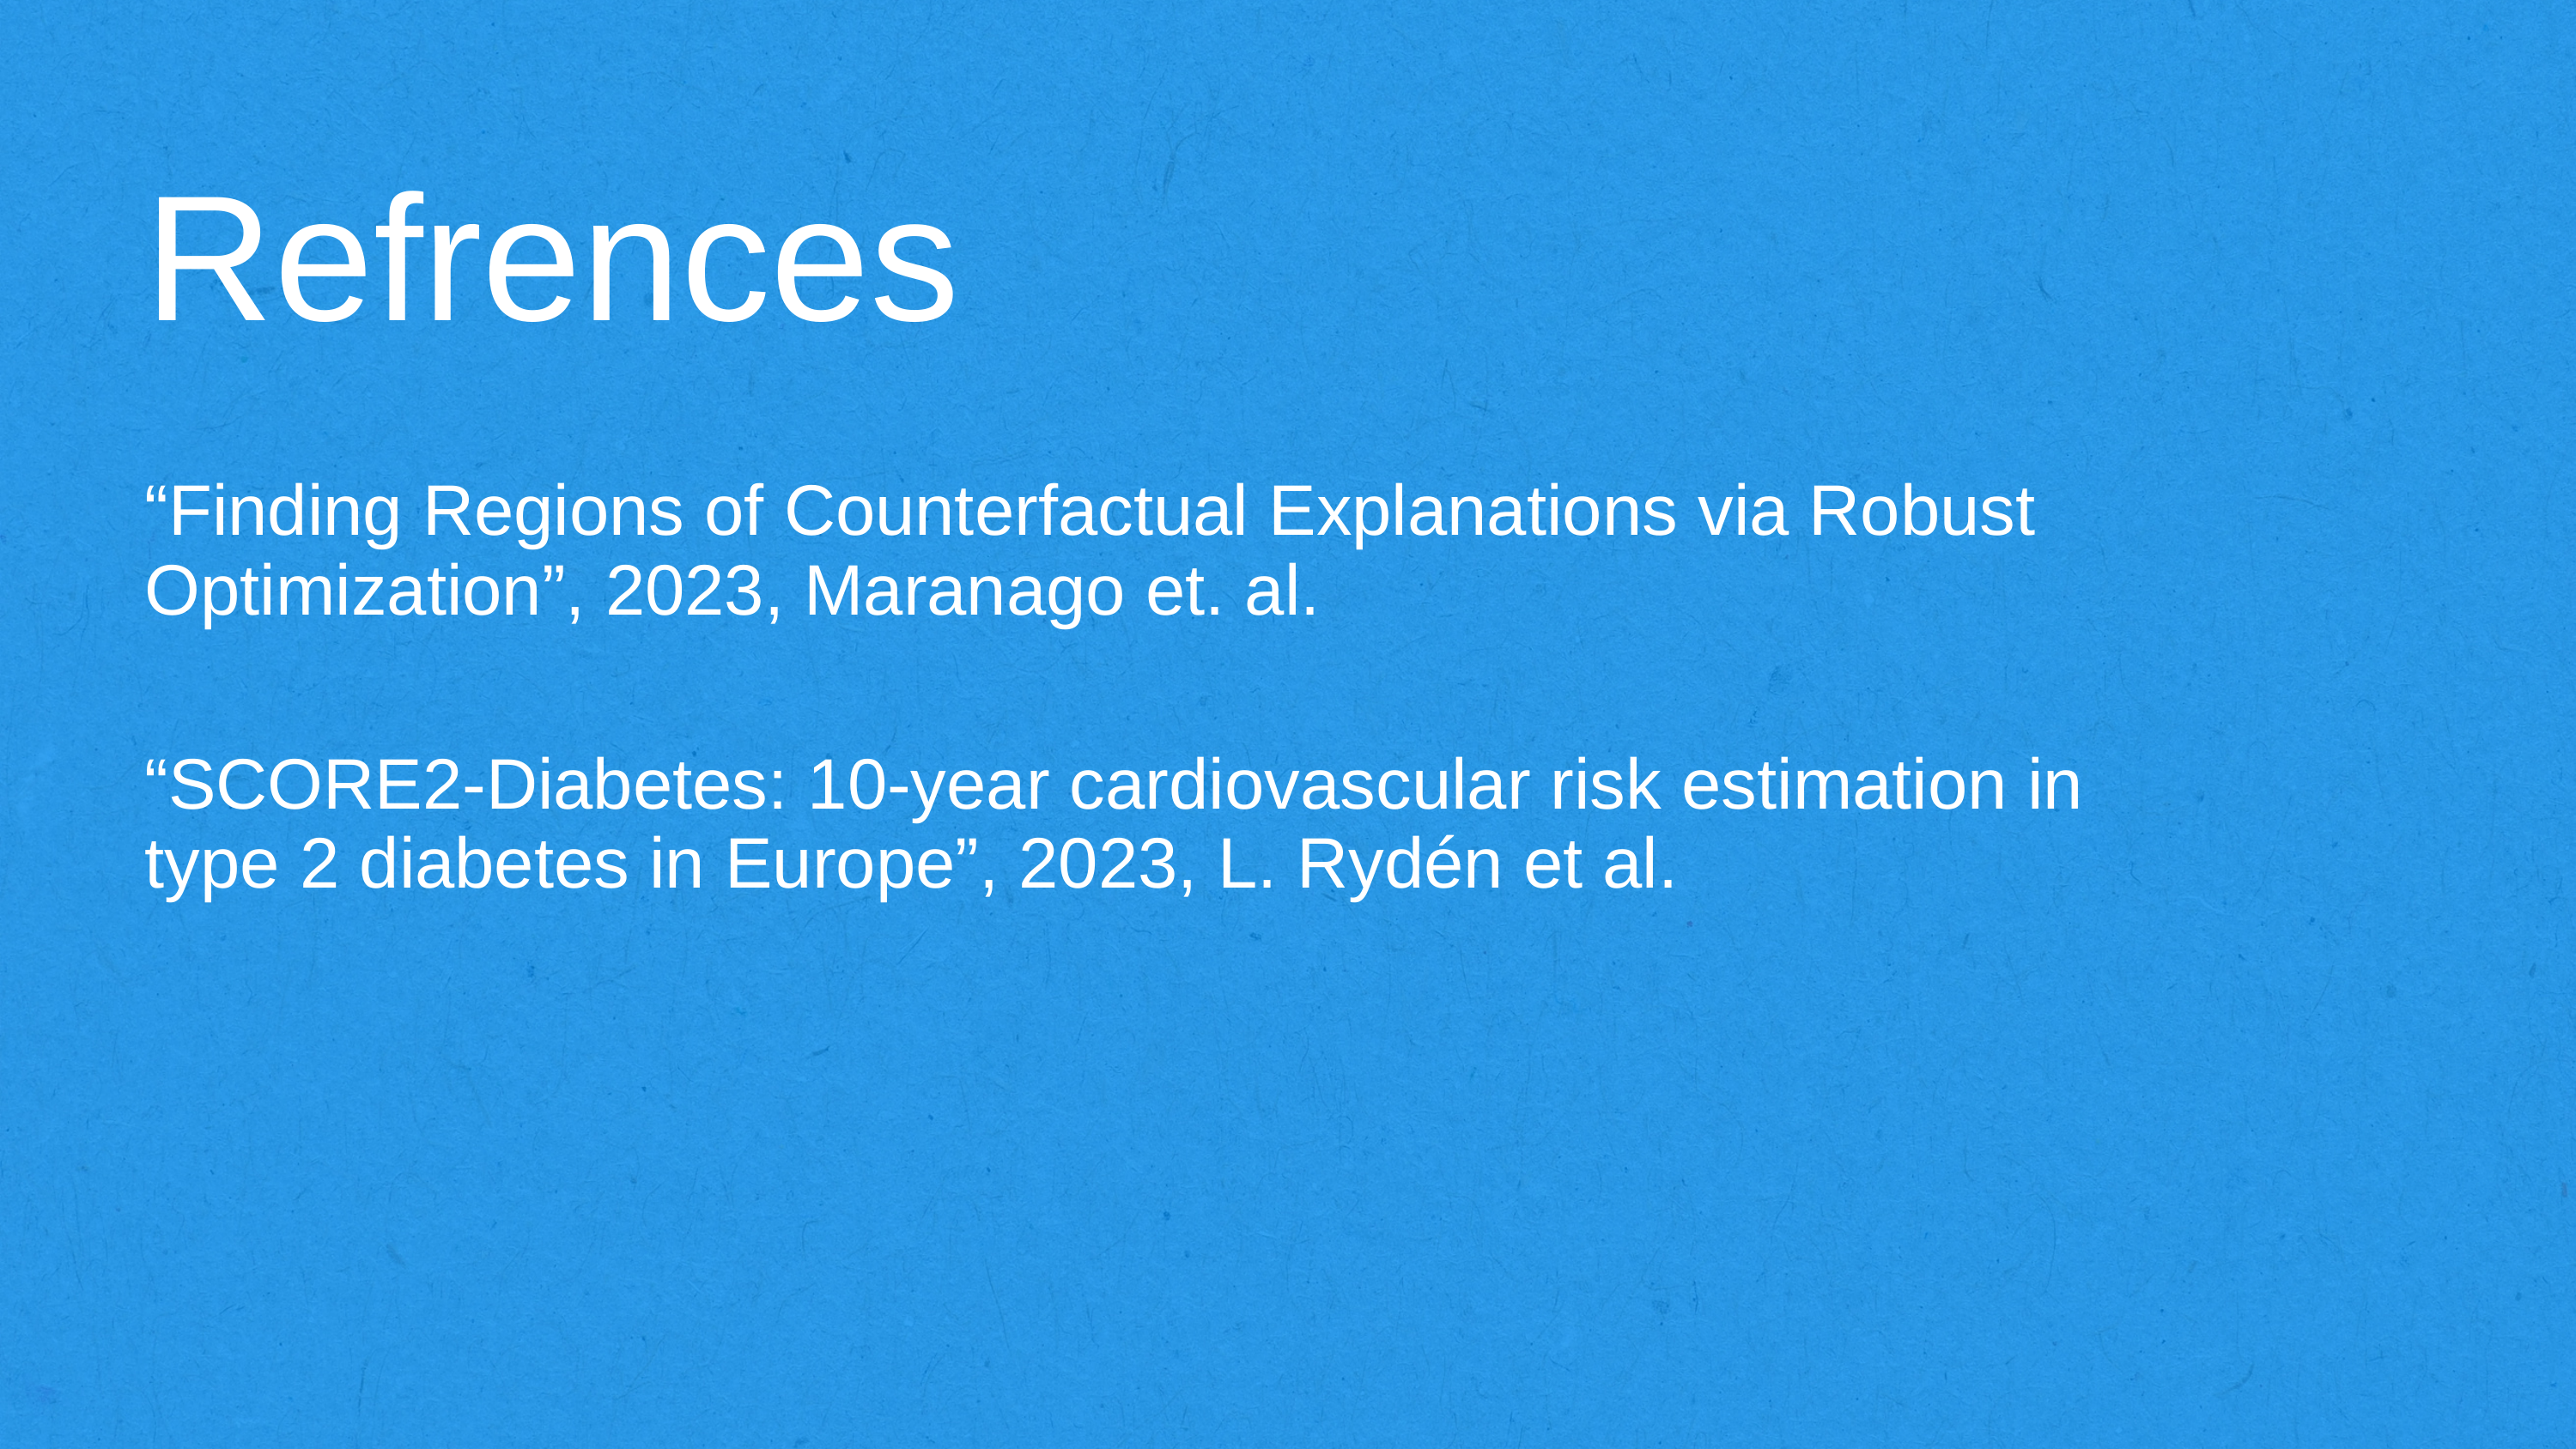

Refrences
“Finding Regions of Counterfactual Explanations via Robust Optimization”, 2023, Maranago et. al.
“SCORE2-Diabetes: 10-year cardiovascular risk estimation in type 2 diabetes in Europe”, 2023, L. Rydén et al.